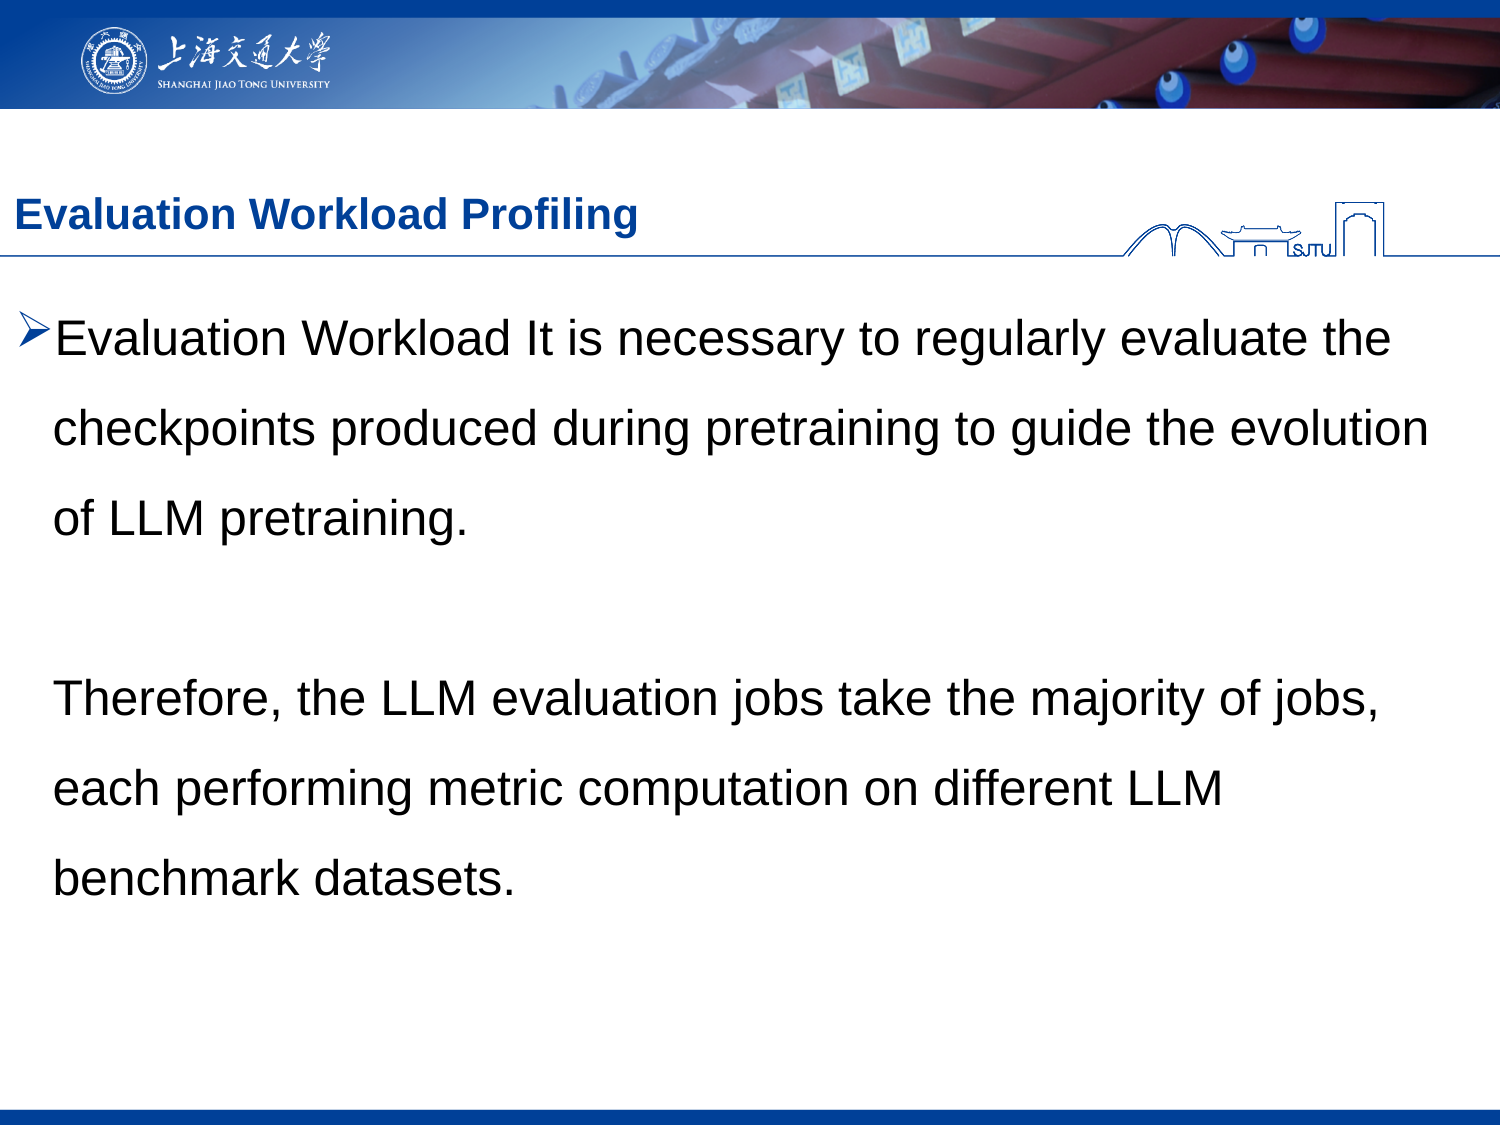

# Evaluation Workload Profiling
Evaluation Workload It is necessary to regularly evaluate the checkpoints produced during pretraining to guide the evolution of LLM pretraining.
Therefore, the LLM evaluation jobs take the majority of jobs, each performing metric computation on different LLM benchmark datasets.